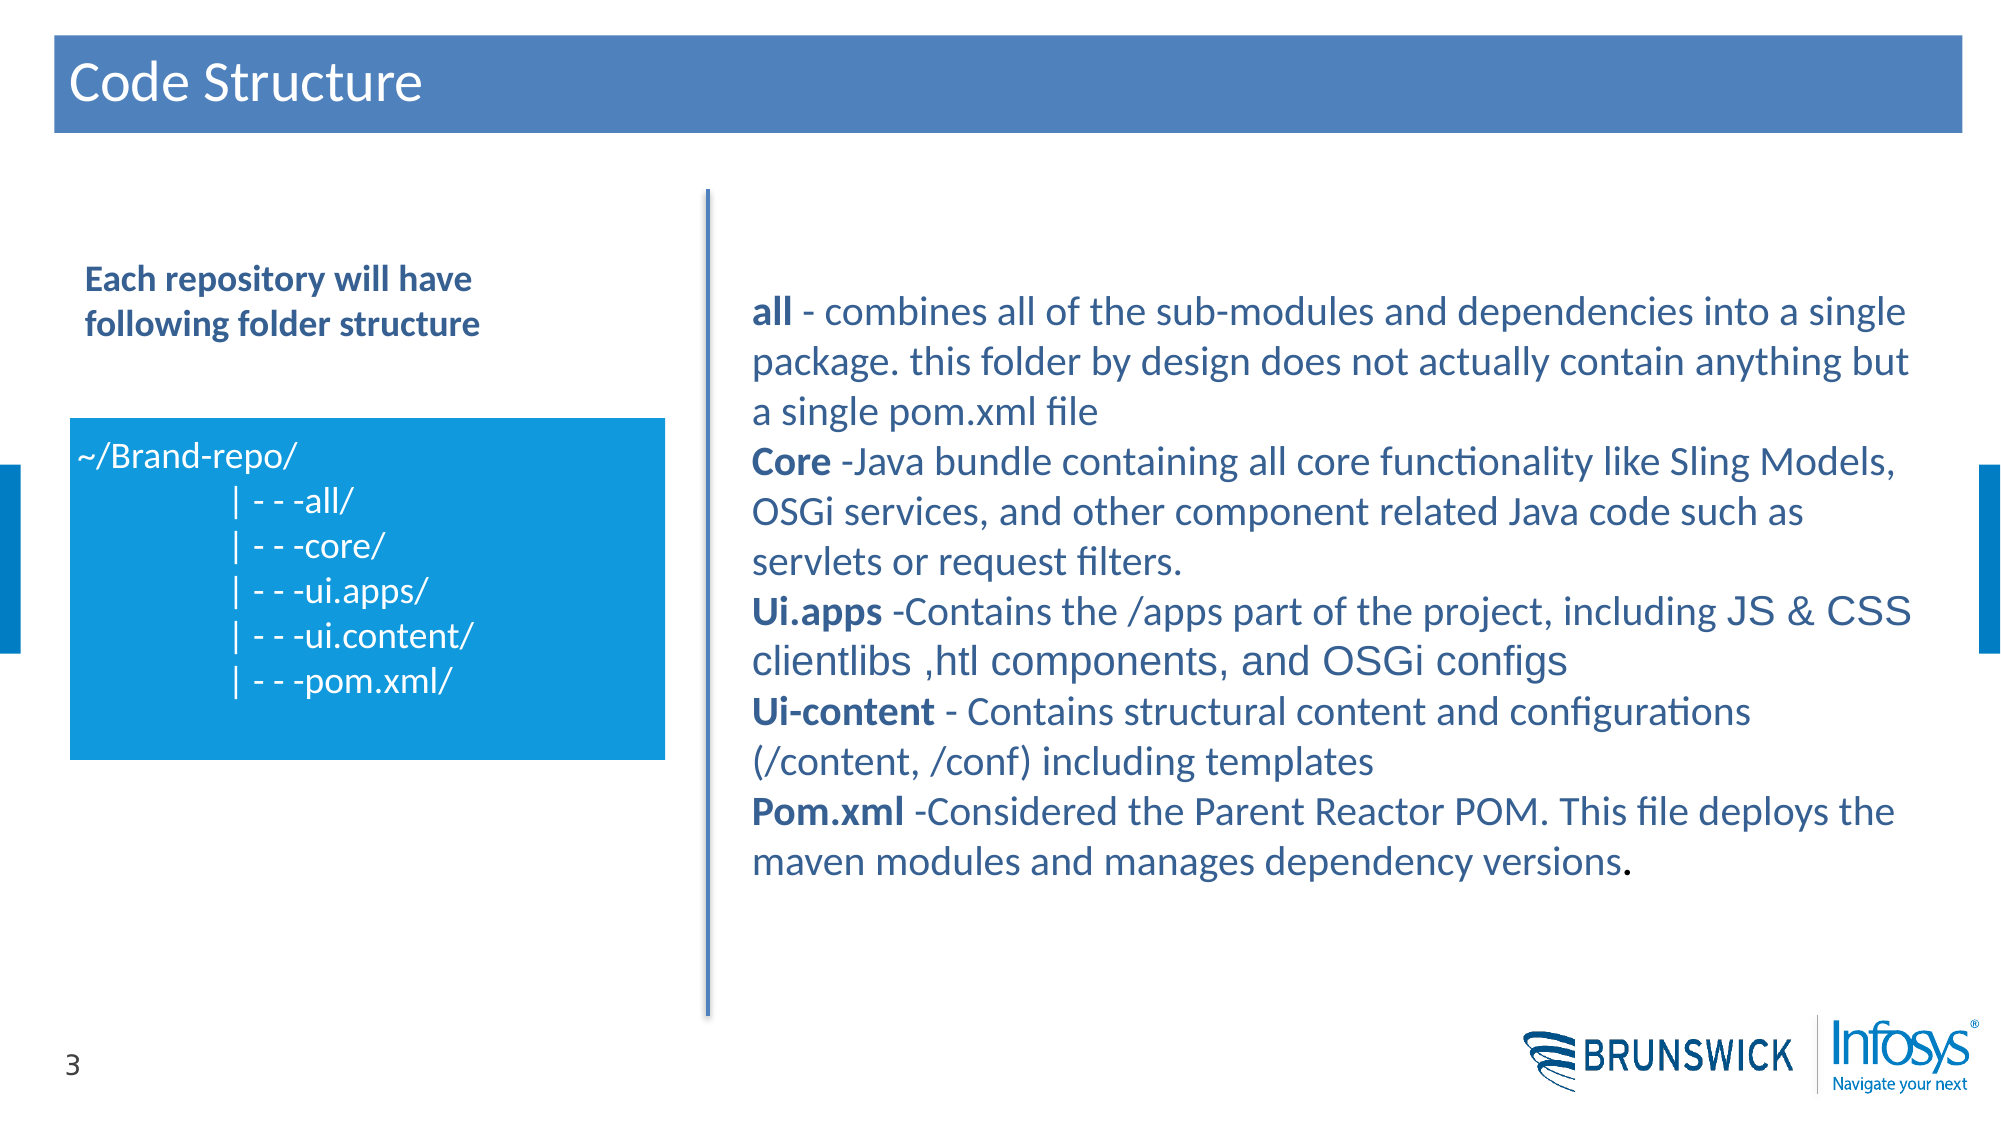

# Code Structure
Each repository will have following folder structure
all - combines all of the sub-modules and dependencies into a single package. this folder by design does not actually contain anything but a single pom.xml file
Core -Java bundle containing all core functionality like Sling Models, OSGi services, and other component related Java code such as servlets or request filters.
Ui.apps -Contains the /apps part of the project, including JS & CSS clientlibs ,htl components, and OSGi configs
Ui-content - Contains structural content and configurations (/content, /conf) including templates
Pom.xml -Considered the Parent Reactor POM. This file deploys the maven modules and manages dependency versions.
~/Brand-repo/
	| - - -all/
	| - - -core/
	| - - -ui.apps/
	| - - -ui.content/
	| - - -pom.xml/

3